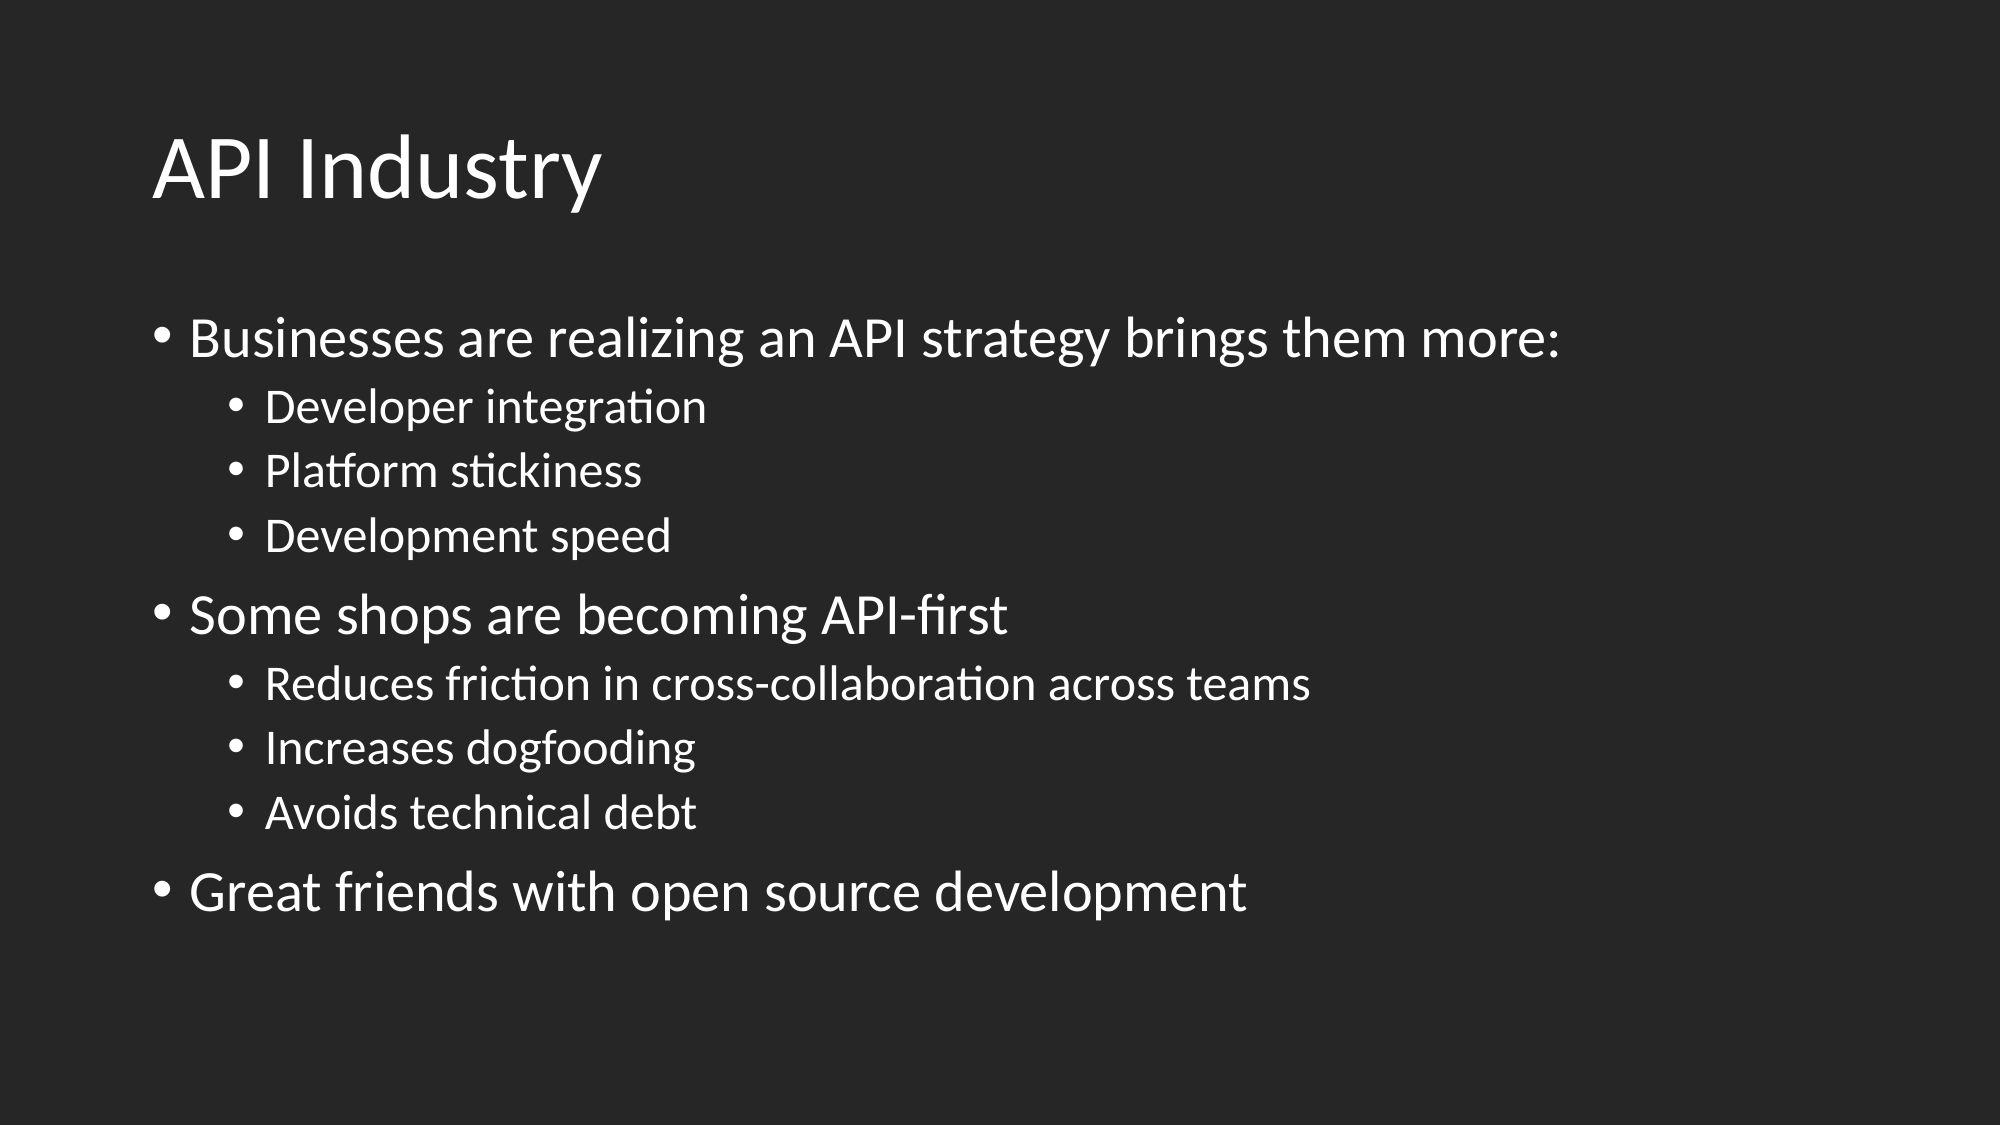

# API Industry
Businesses are realizing an API strategy brings them more:
Developer integration
Platform stickiness
Development speed
Some shops are becoming API-first
Reduces friction in cross-collaboration across teams
Increases dogfooding
Avoids technical debt
Great friends with open source development